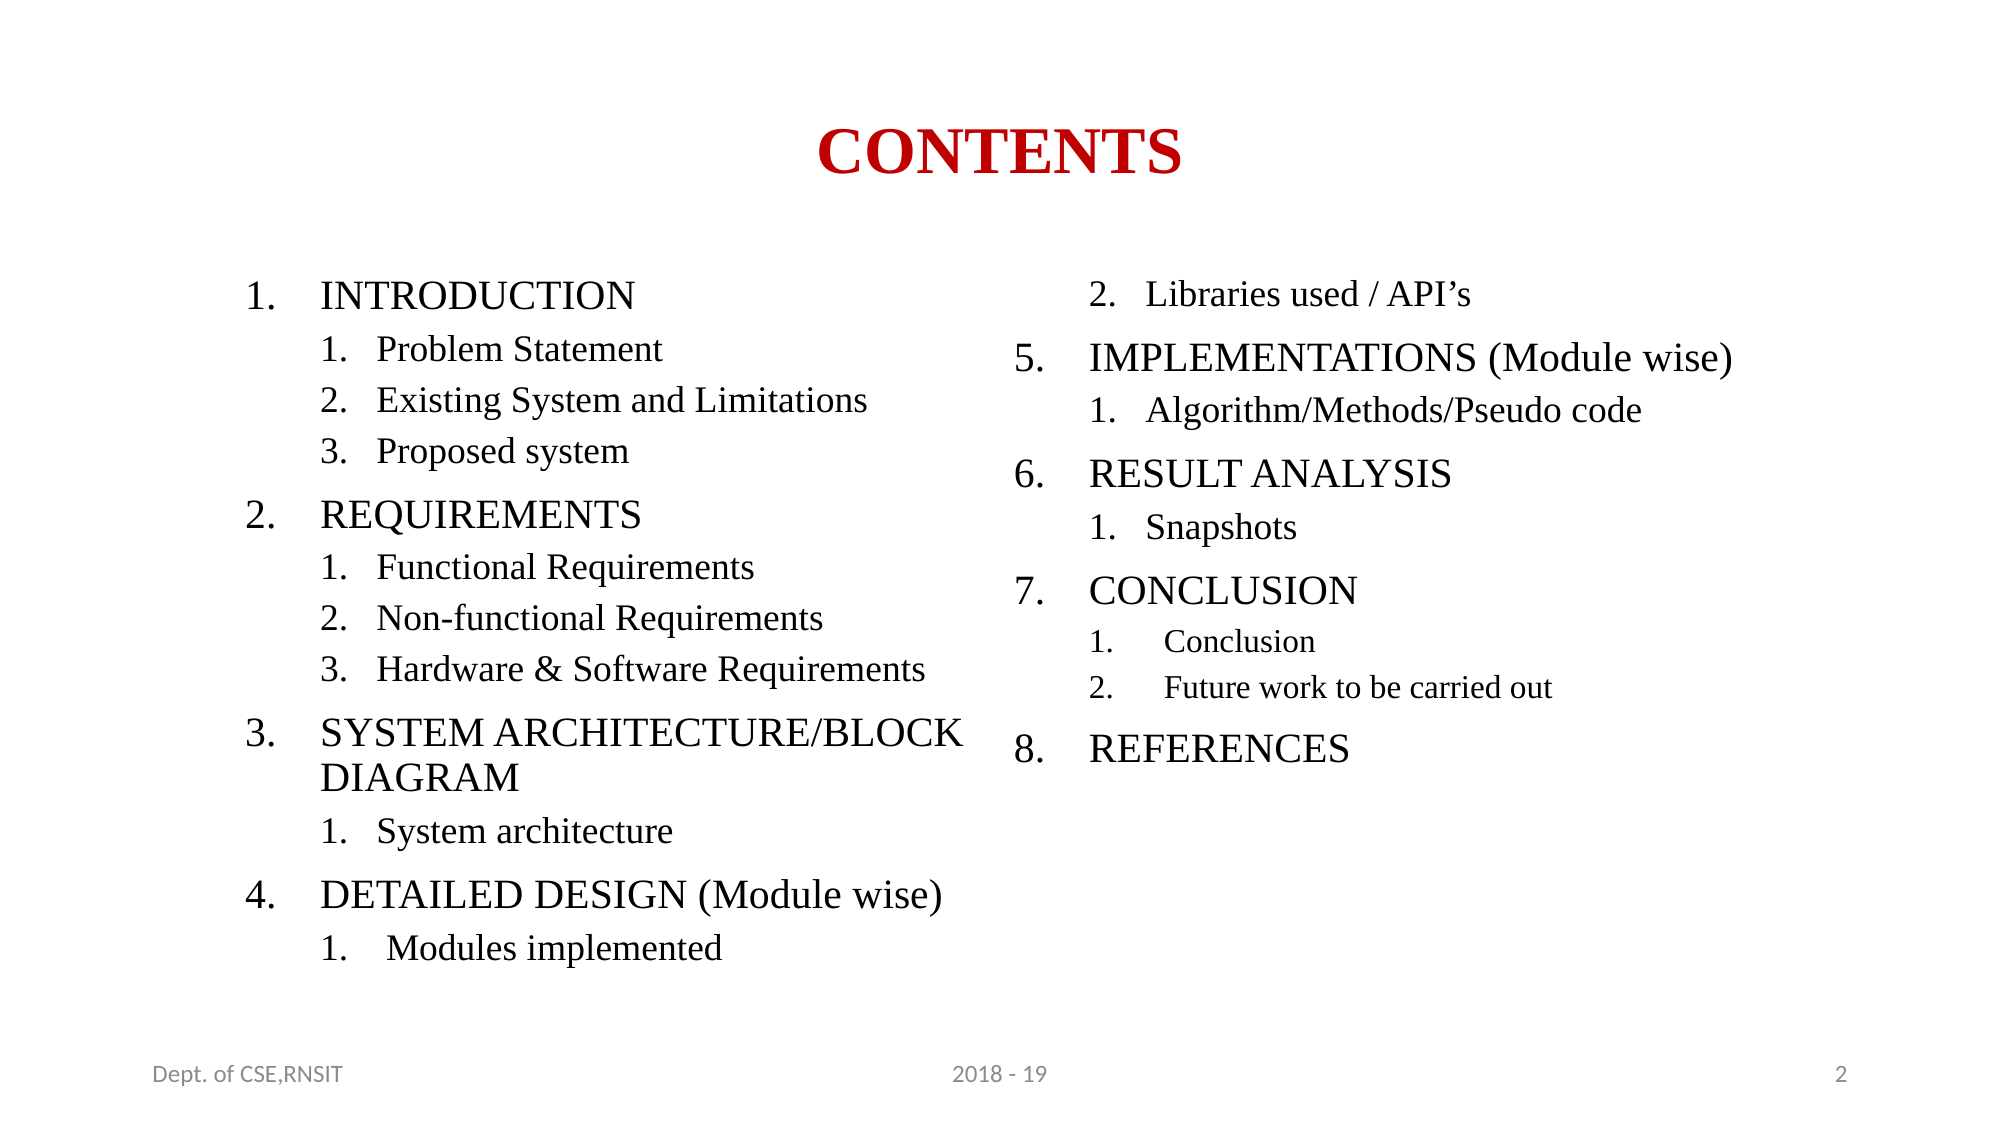

# CONTENTS
INTRODUCTION
Problem Statement
Existing System and Limitations
Proposed system
REQUIREMENTS
Functional Requirements
Non-functional Requirements
Hardware & Software Requirements
SYSTEM ARCHITECTURE/BLOCK DIAGRAM
System architecture
DETAILED DESIGN (Module wise)
 Modules implemented
Libraries used / API’s
IMPLEMENTATIONS (Module wise)
Algorithm/Methods/Pseudo code
RESULT ANALYSIS
Snapshots
CONCLUSION
Conclusion
Future work to be carried out
REFERENCES
Dept. of CSE,RNSIT
2018 - 19
2